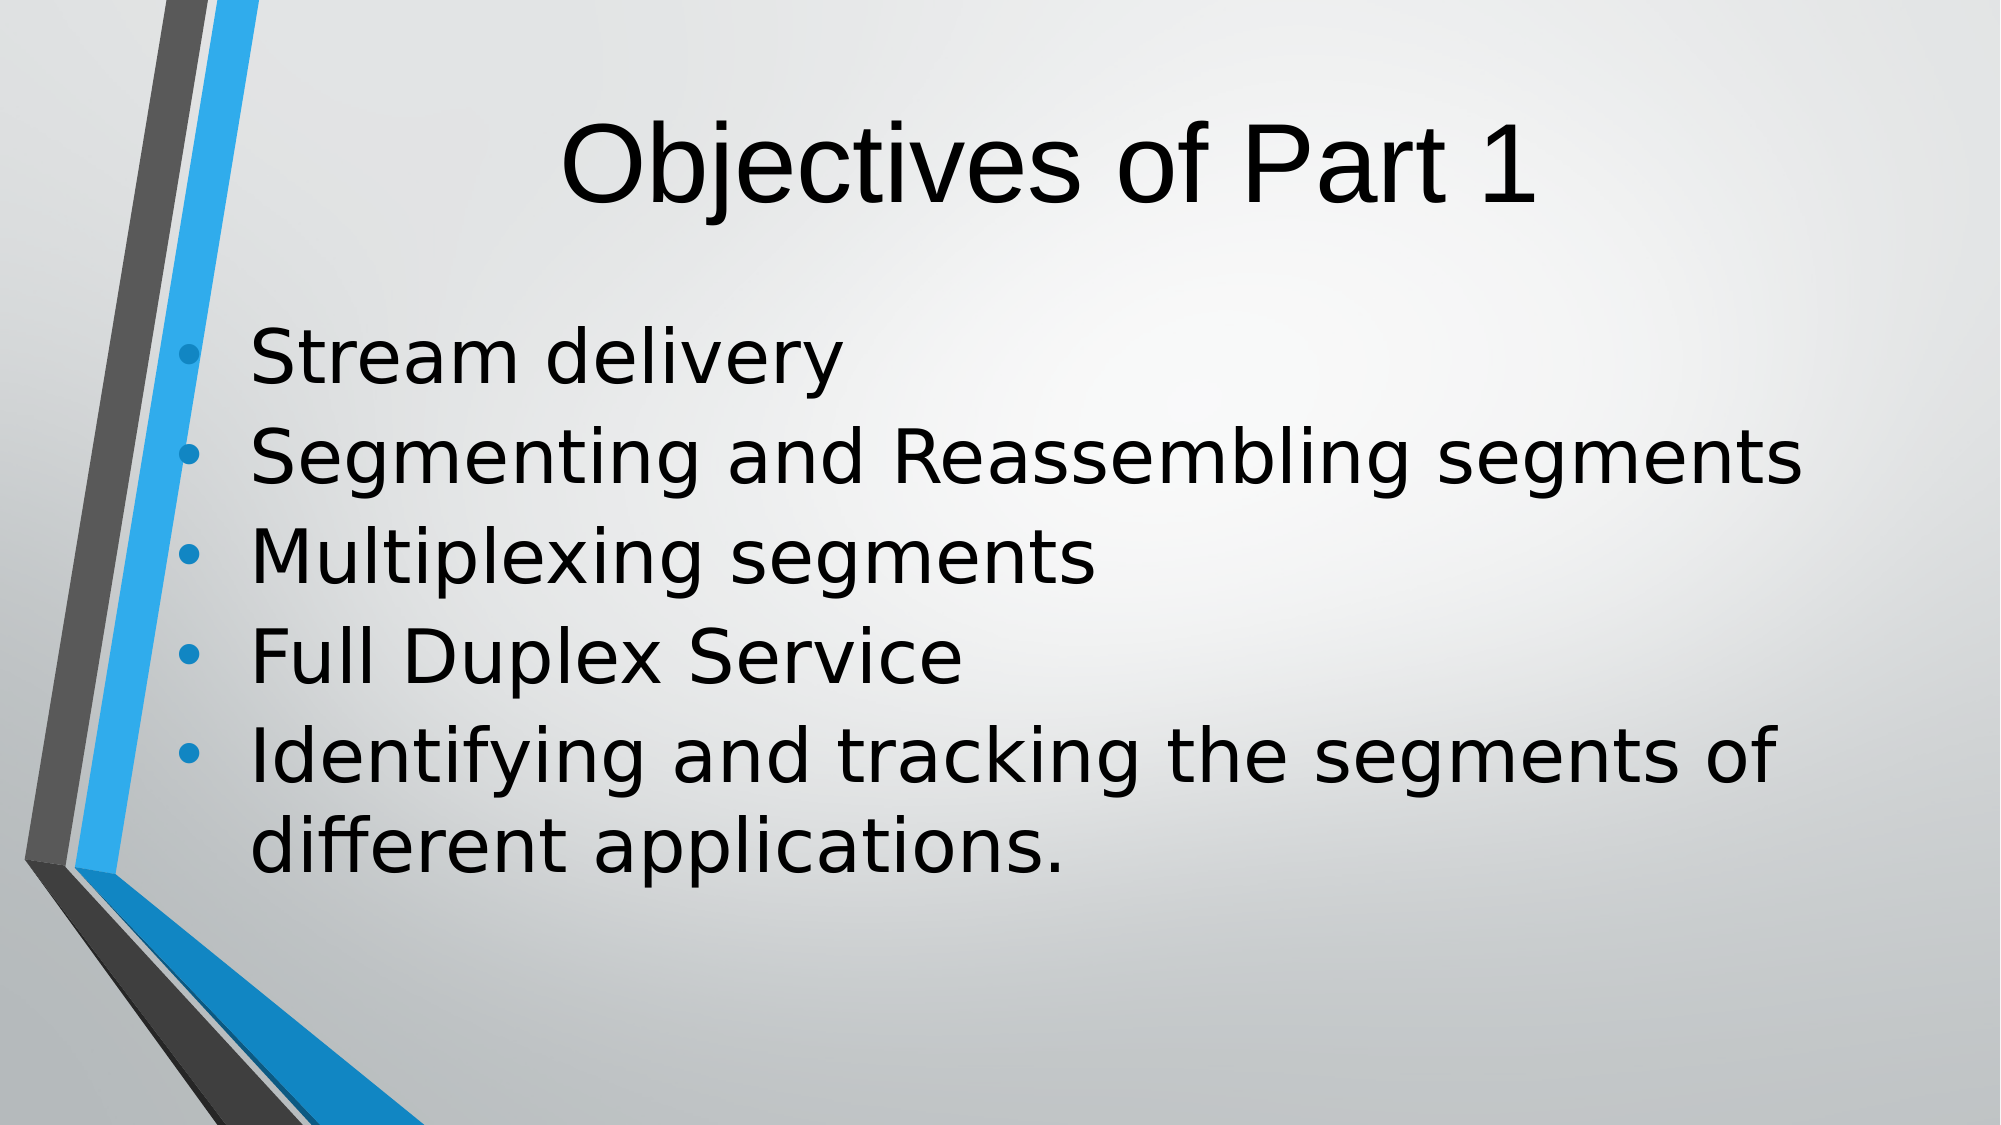

Objectives of Part 1
Stream delivery
Segmenting and Reassembling segments
Multiplexing segments
Full Duplex Service
Identifying and tracking the segments of different applications.